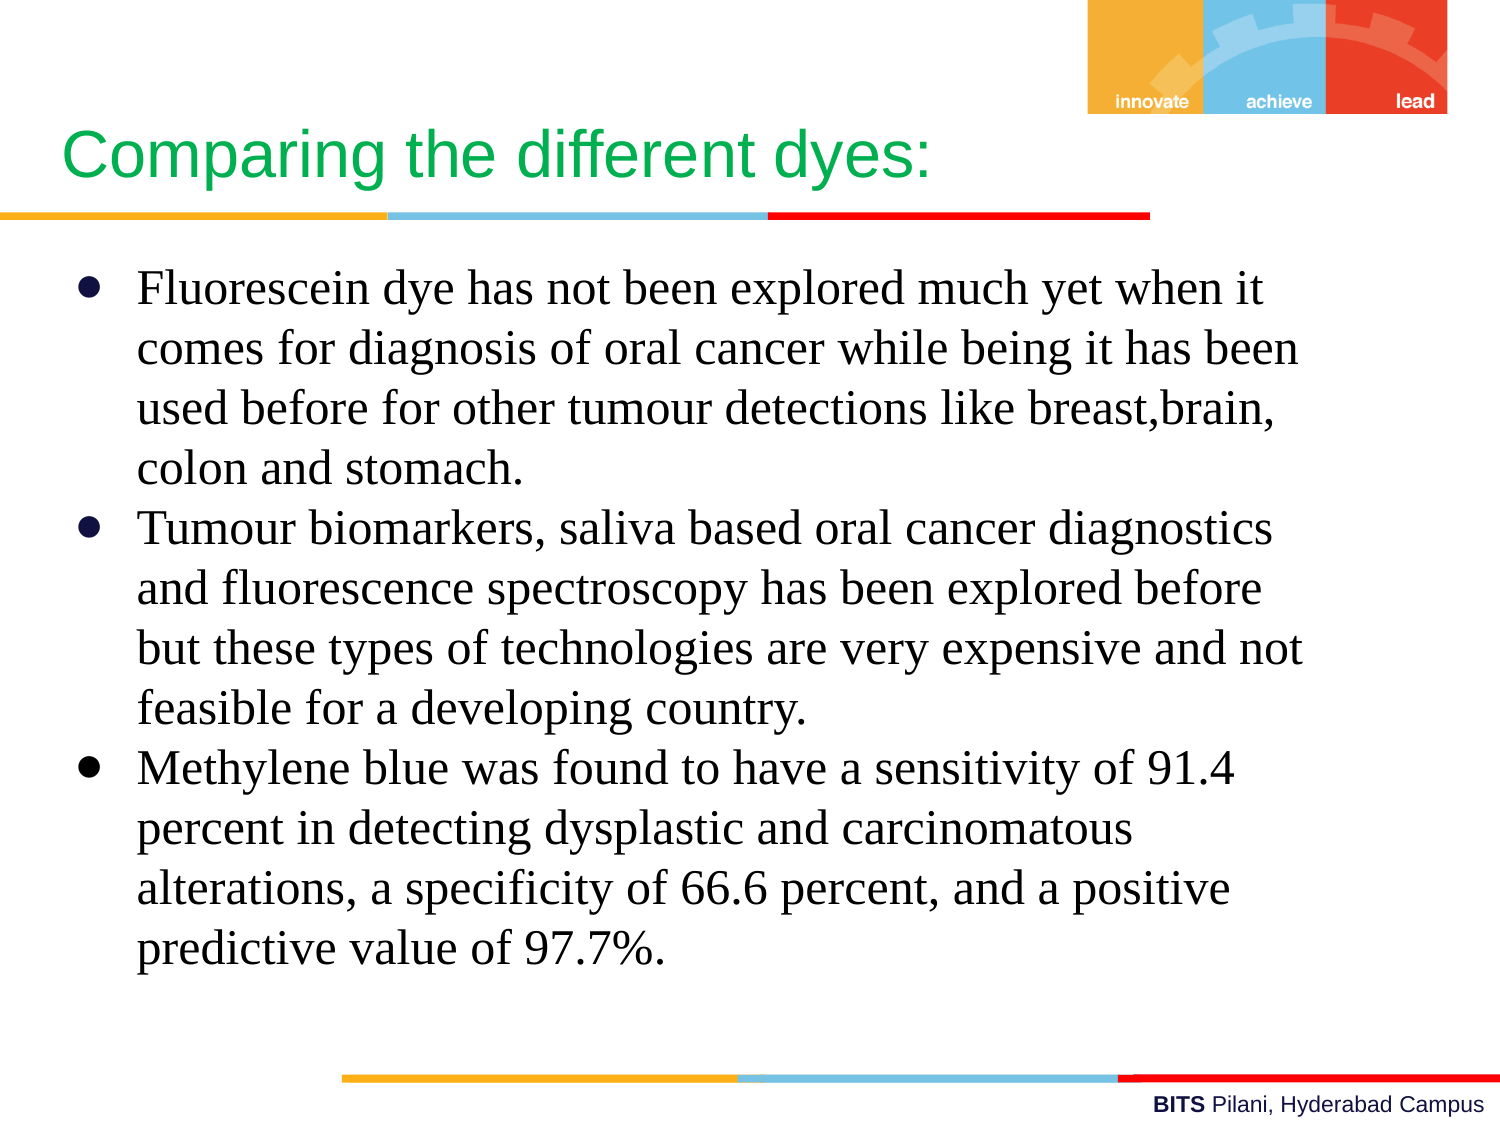

Comparing the different dyes:
Fluorescein dye has not been explored much yet when it comes for diagnosis of oral cancer while being it has been used before for other tumour detections like breast,brain, colon and stomach.
Tumour biomarkers, saliva based oral cancer diagnostics and fluorescence spectroscopy has been explored before but these types of technologies are very expensive and not feasible for a developing country.
Methylene blue was found to have a sensitivity of 91.4 percent in detecting dysplastic and carcinomatous alterations, a specificity of 66.6 percent, and a positive predictive value of 97.7%.